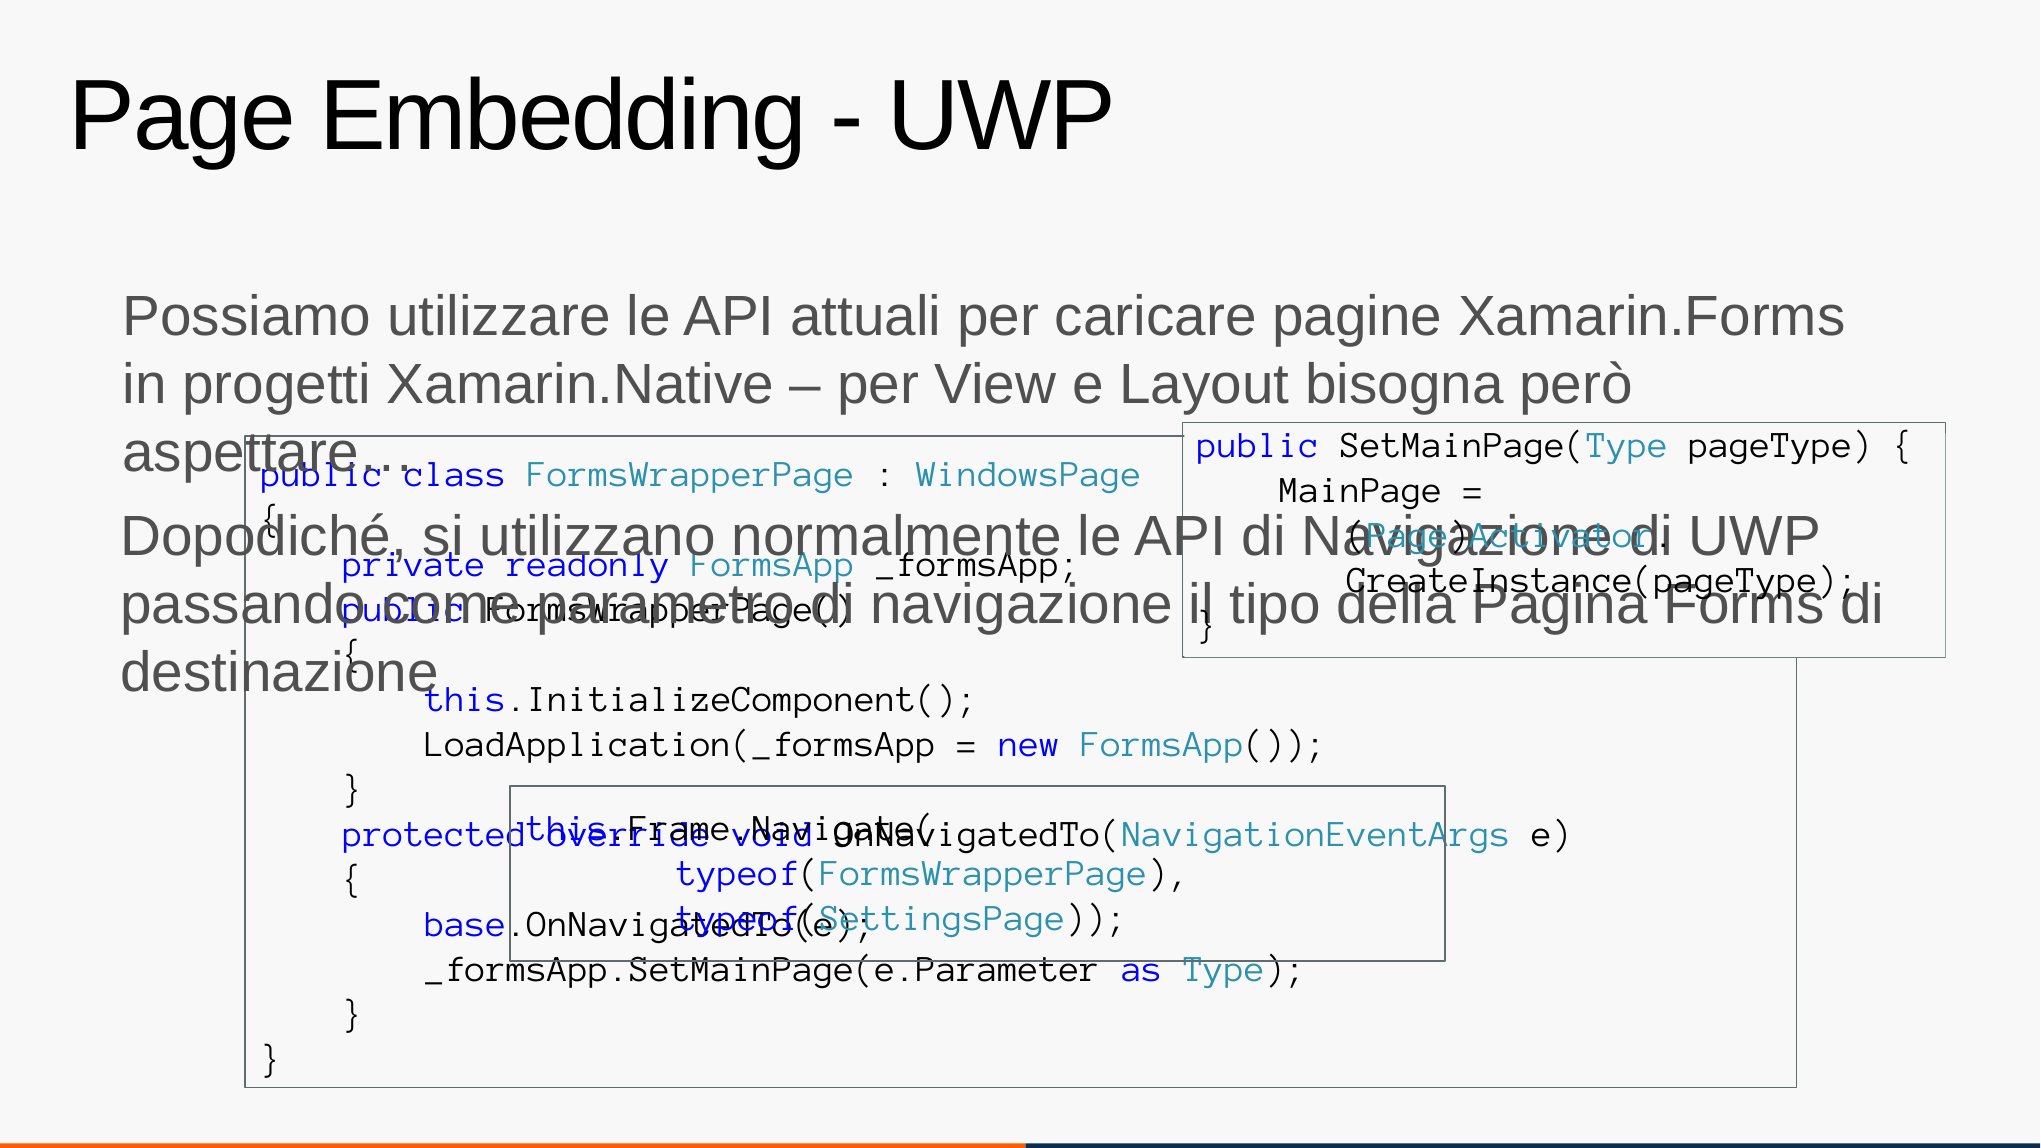

# Page Embedding - UWP
Possiamo utilizzare le API attuali per caricare pagine Xamarin.Forms in progetti Xamarin.Native – per View e Layout bisogna però aspettare…
public SetMainPage(Type pageType) {
    MainPage =
	(Page)Activator.
	CreateInstance(pageType);
}

public class FormsWrapperPage : WindowsPage
{
    private readonly FormsApp _formsApp;
    public FormsWrapperPage()
    {
        this.InitializeComponent();
        LoadApplication(_formsApp = new FormsApp());
    }
    protected override void OnNavigatedTo(NavigationEventArgs e)
    {
        base.OnNavigatedTo(e);
        _formsApp.SetMainPage(e.Parameter as Type);
    }
}
Dopodiché, si utilizzano normalmente le API di Navigazione di UWP passando come parametro di navigazione il tipo della Pagina Forms di destinazione

this.Frame.Navigate(
	typeof(FormsWrapperPage),
	typeof(SettingsPage));